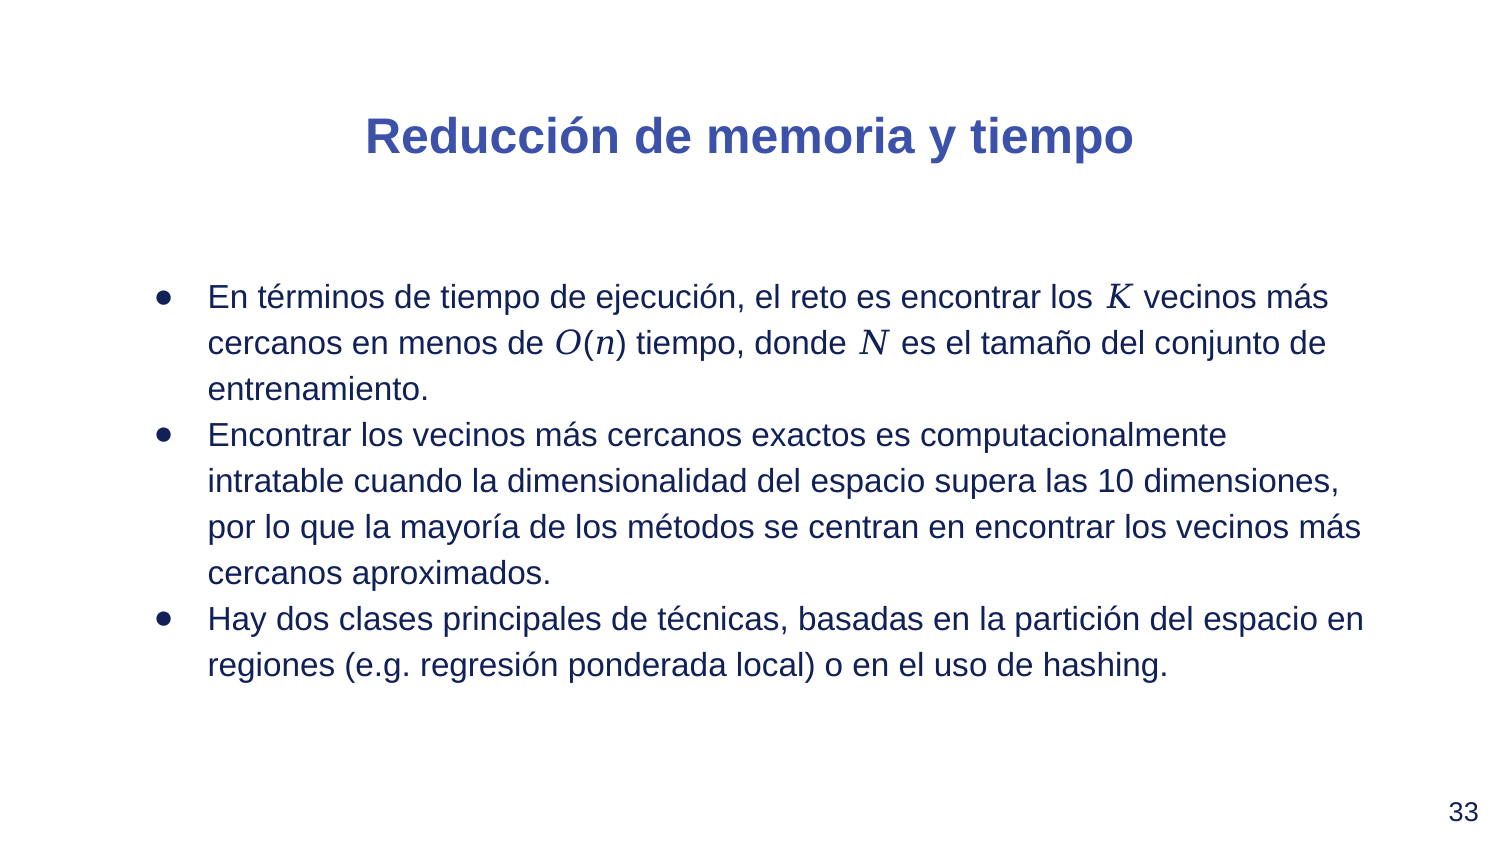

Reducción de memoria y tiempo
En términos de tiempo de ejecución, el reto es encontrar los 𝐾 vecinos más cercanos en menos de 𝑂(𝑛) tiempo, donde 𝑁 es el tamaño del conjunto de entrenamiento.
Encontrar los vecinos más cercanos exactos es computacionalmente intratable cuando la dimensionalidad del espacio supera las 10 dimensiones, por lo que la mayoría de los métodos se centran en encontrar los vecinos más cercanos aproximados.
Hay dos clases principales de técnicas, basadas en la partición del espacio en regiones (e.g. regresión ponderada local) o en el uso de hashing.

33